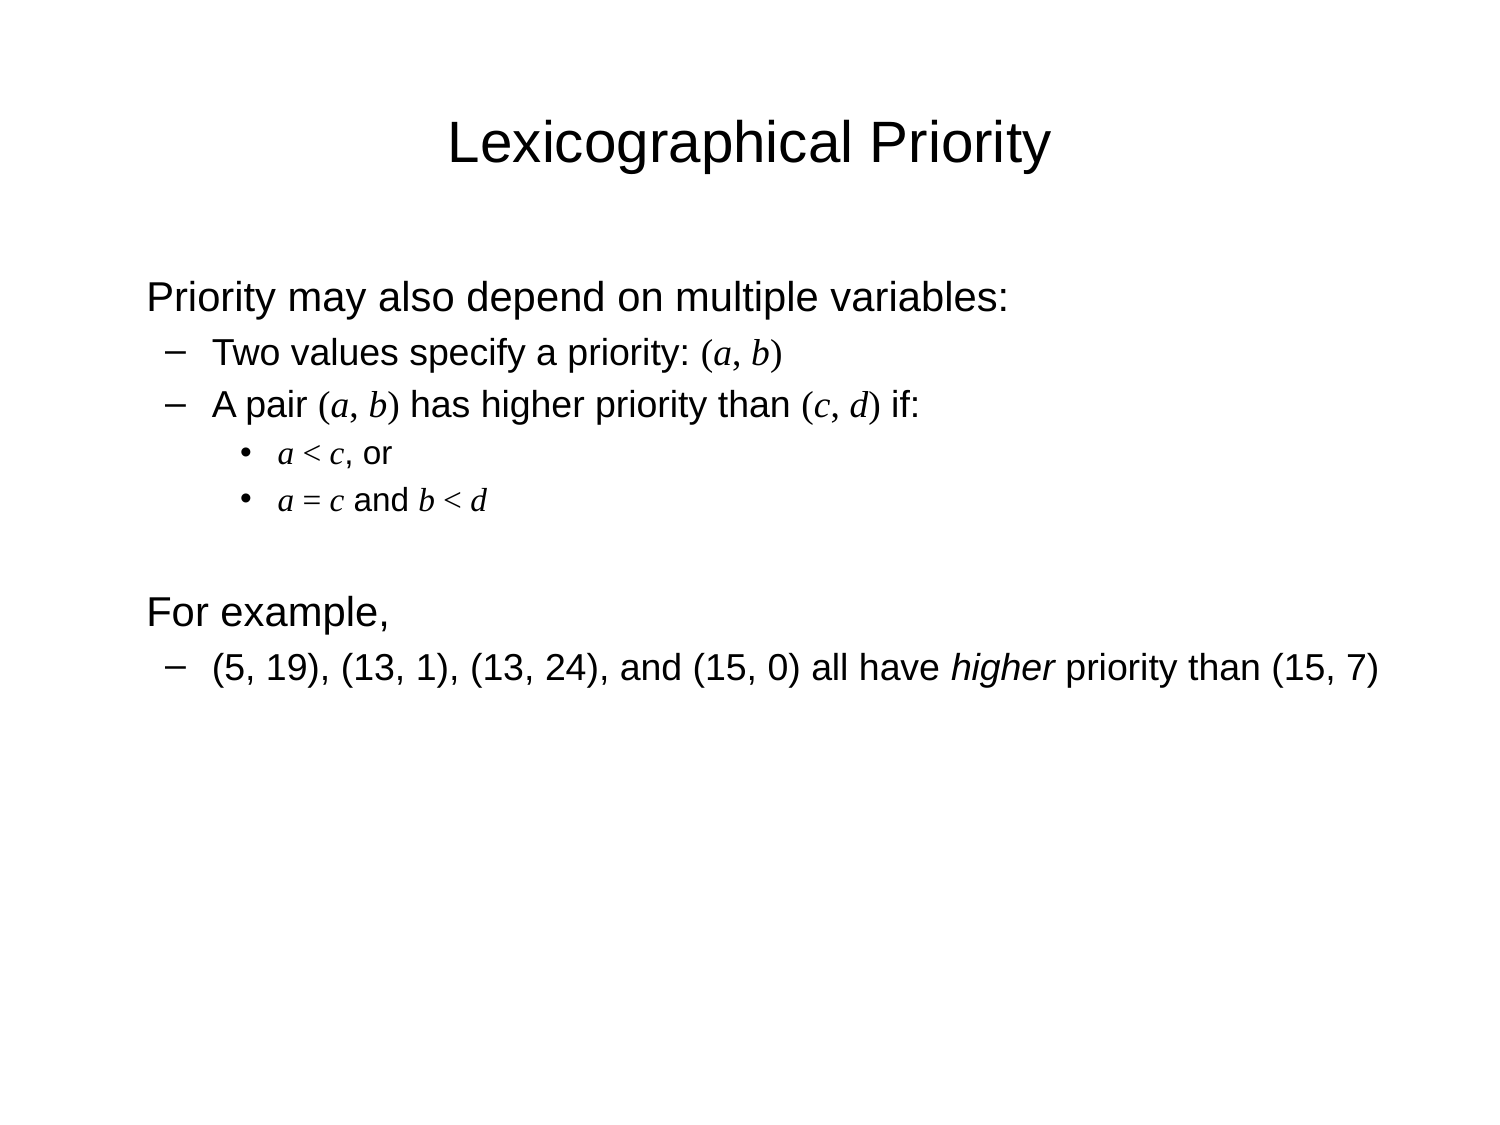

# Lexicographical Priority
	Priority may also depend on multiple variables:
Two values specify a priority: (a, b)
A pair (a, b) has higher priority than (c, d) if:
a < c, or
a = c and b < d

	For example,
(5, 19), (13, 1), (13, 24), and (15, 0) all have higher priority than (15, 7)